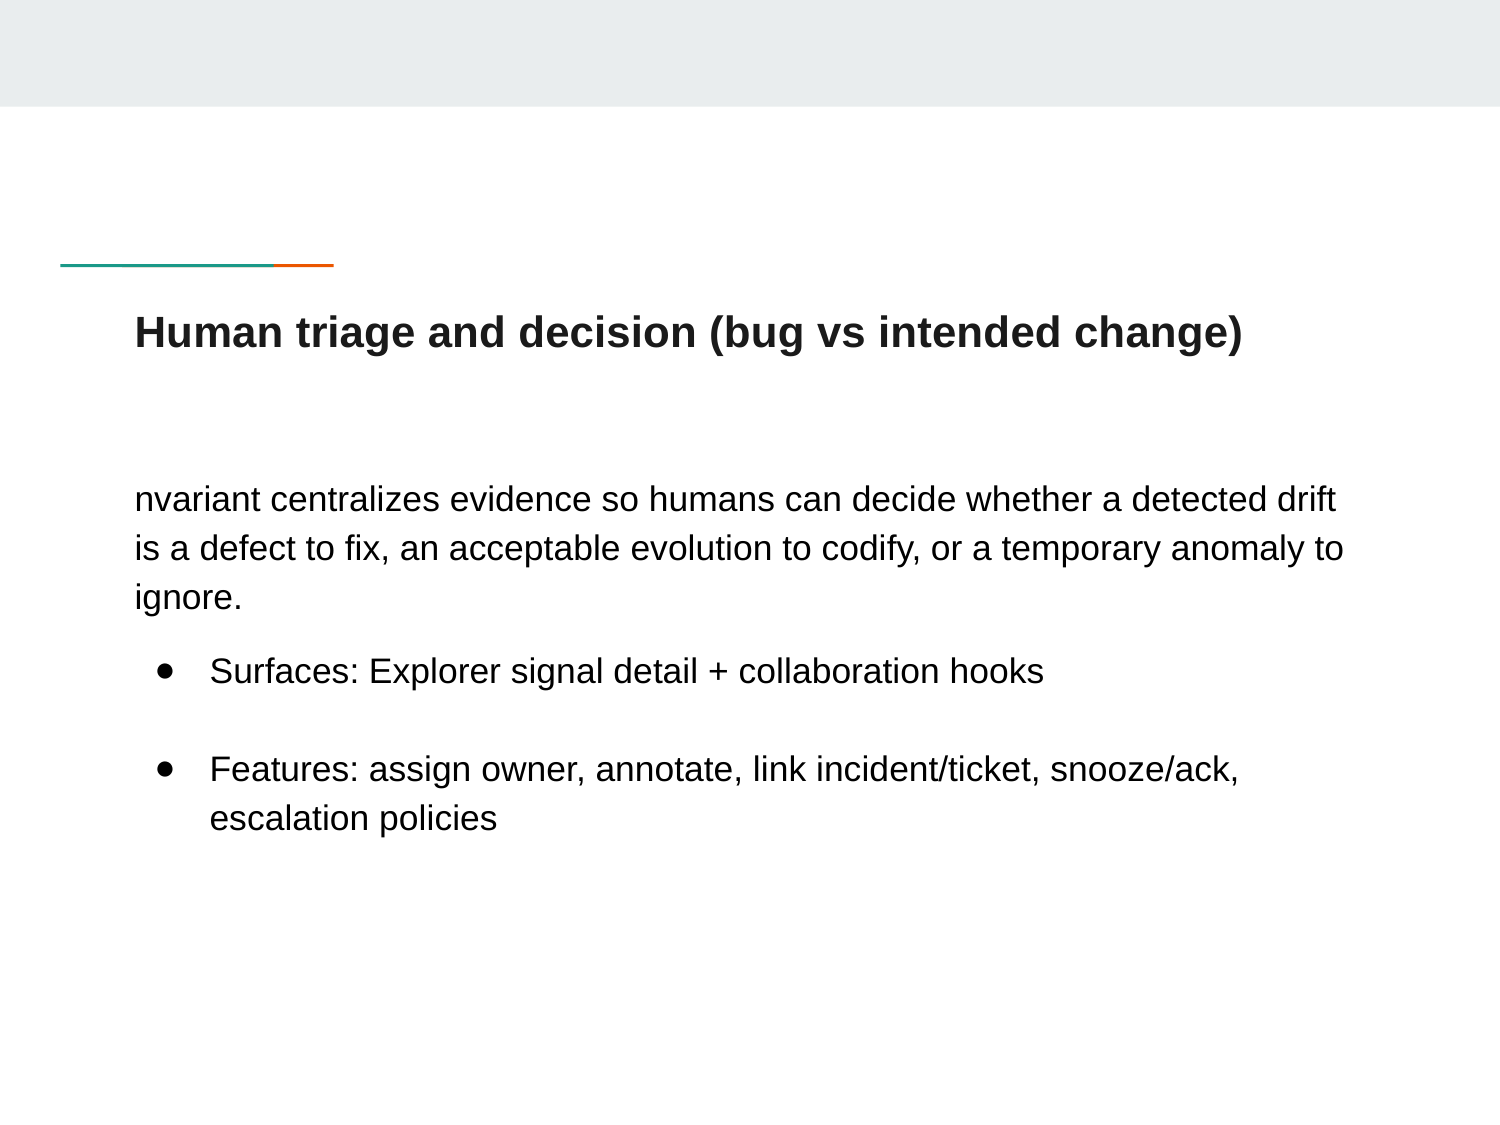

# Human triage and decision (bug vs intended change)
nvariant centralizes evidence so humans can decide whether a detected drift is a defect to fix, an acceptable evolution to codify, or a temporary anomaly to ignore.
Surfaces: Explorer signal detail + collaboration hooks
Features: assign owner, annotate, link incident/ticket, snooze/ack, escalation policies